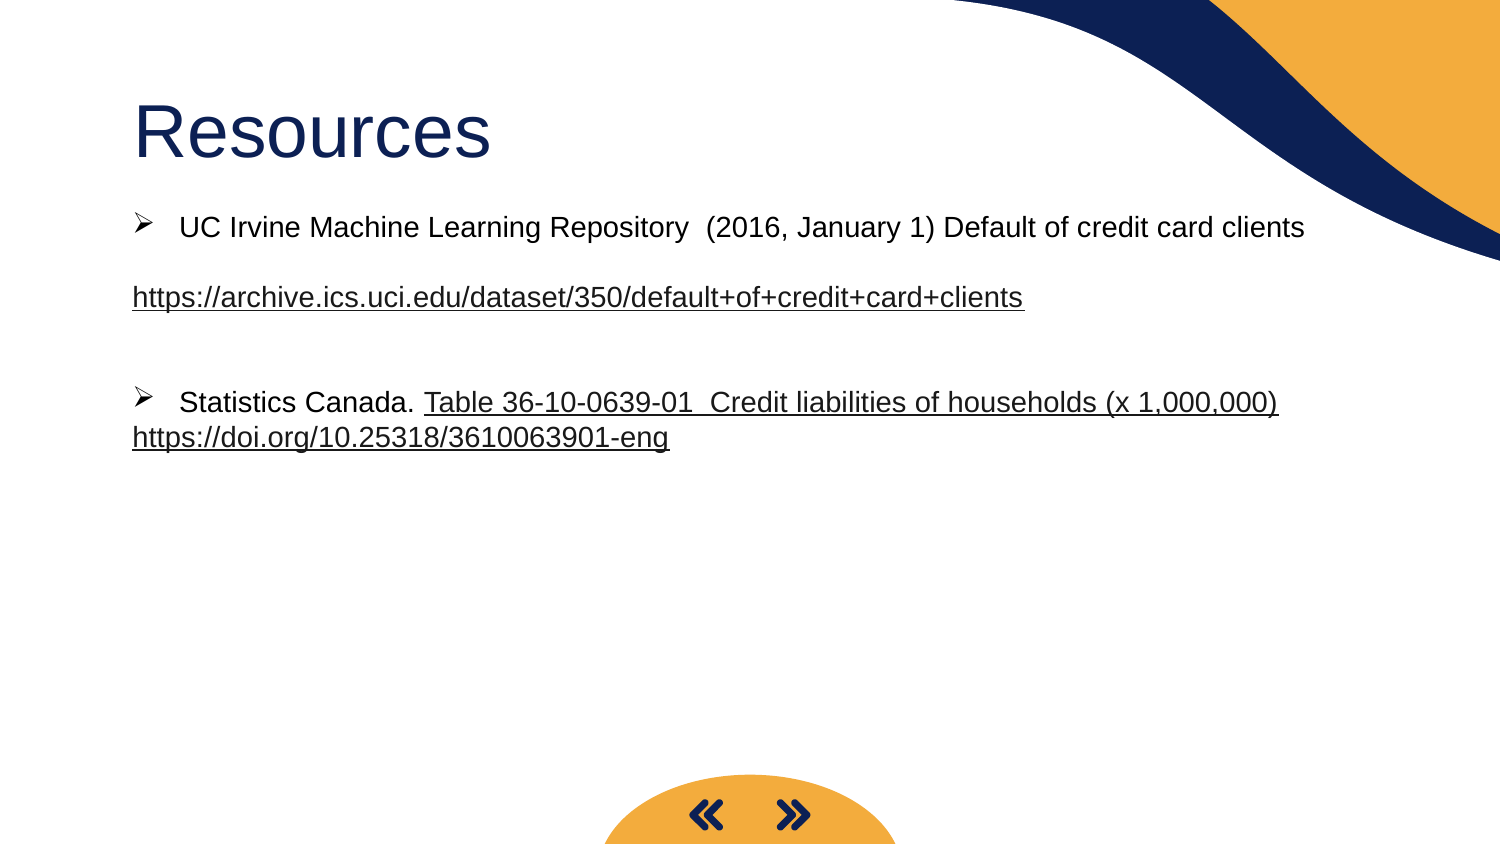

# Resources
UC Irvine Machine Learning Repository  (2016, January 1) Default of credit card clients

https://archive.ics.uci.edu/dataset/350/default+of+credit+card+clients

Statistics Canada. Table 36-10-0639-01  Credit liabilities of households (x 1,000,000)
https://doi.org/10.25318/3610063901-eng